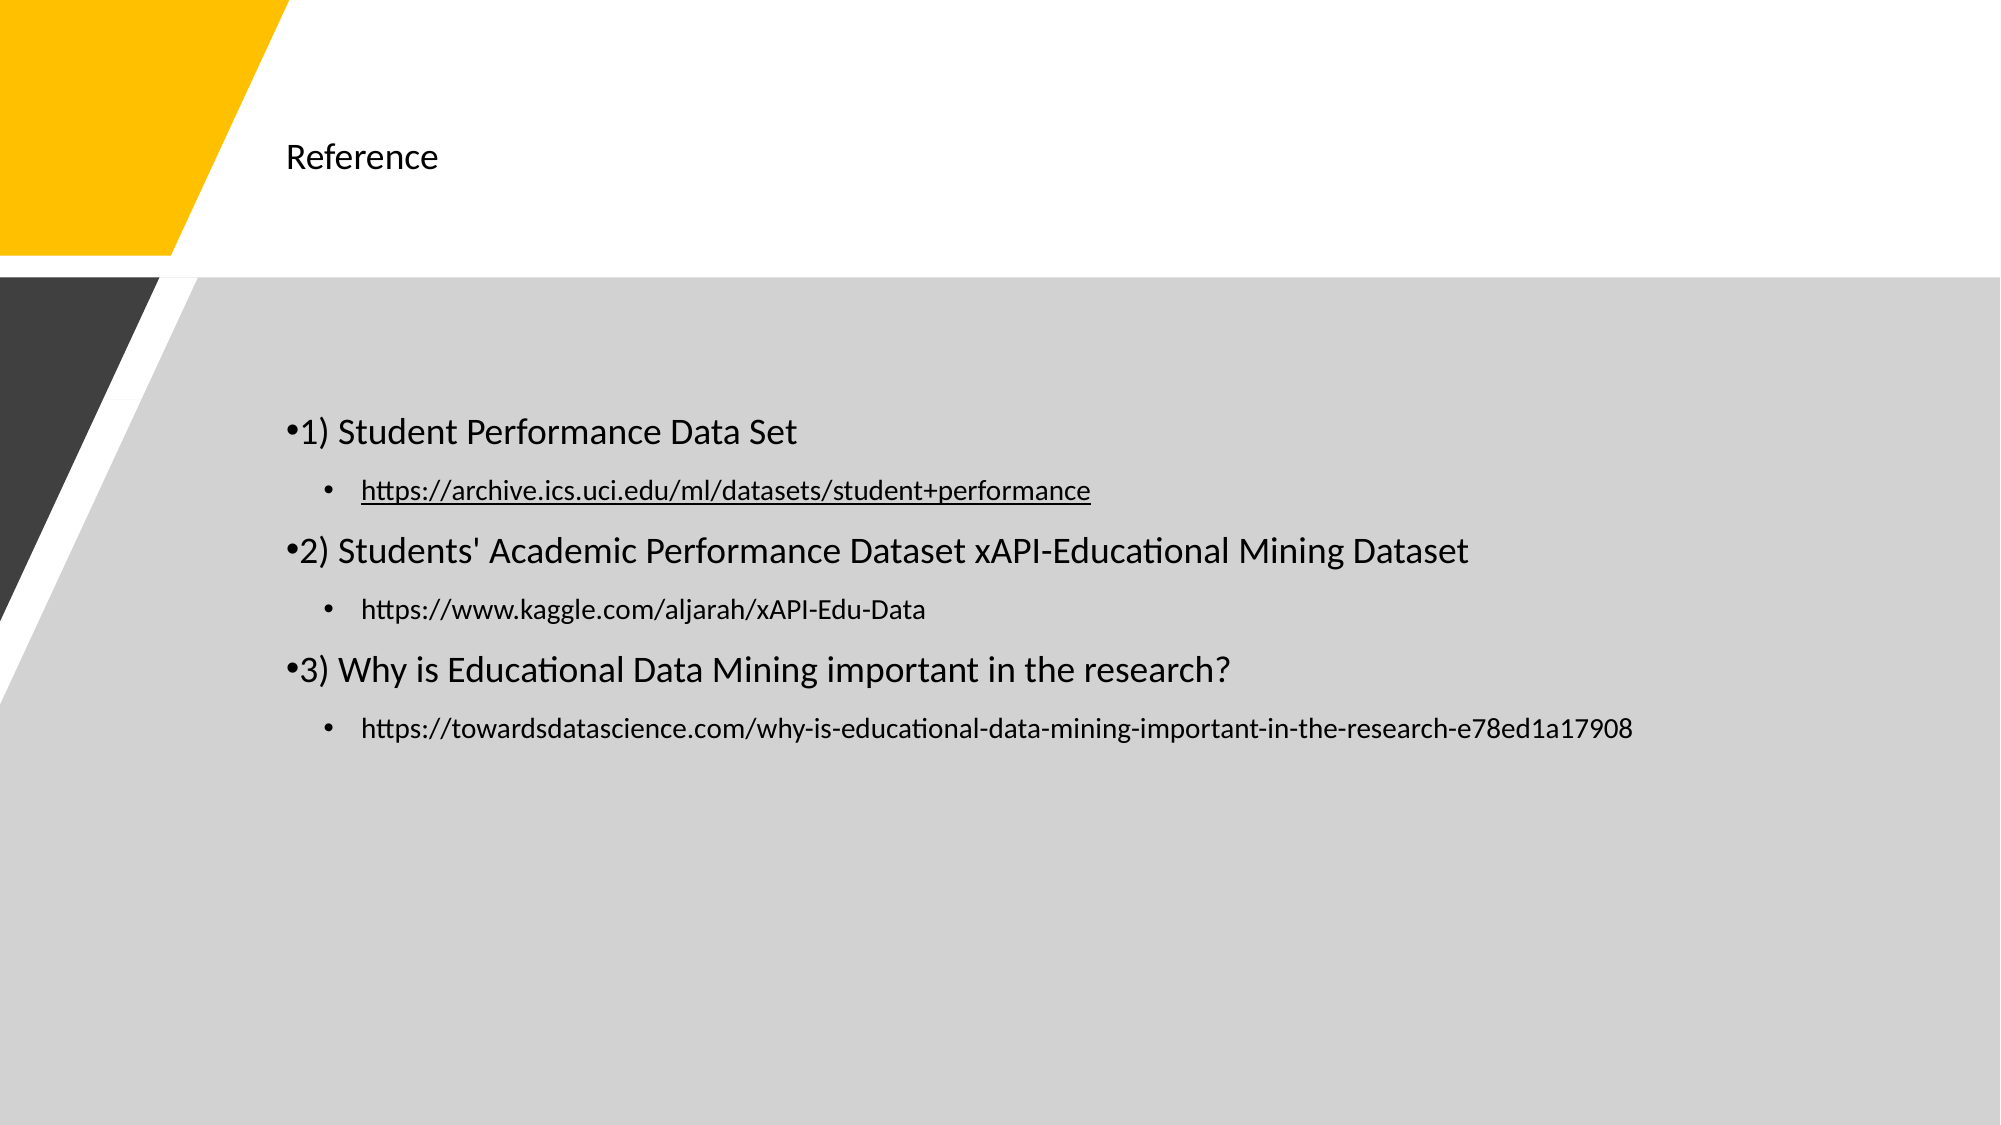

# Reference

1) Student Performance Data Set
https://archive.ics.uci.edu/ml/datasets/student+performance
2) Students' Academic Performance Dataset xAPI-Educational Mining Dataset
https://www.kaggle.com/aljarah/xAPI-Edu-Data
3) Why is Educational Data Mining important in the research?
https://towardsdatascience.com/why-is-educational-data-mining-important-in-the-research-e78ed1a17908